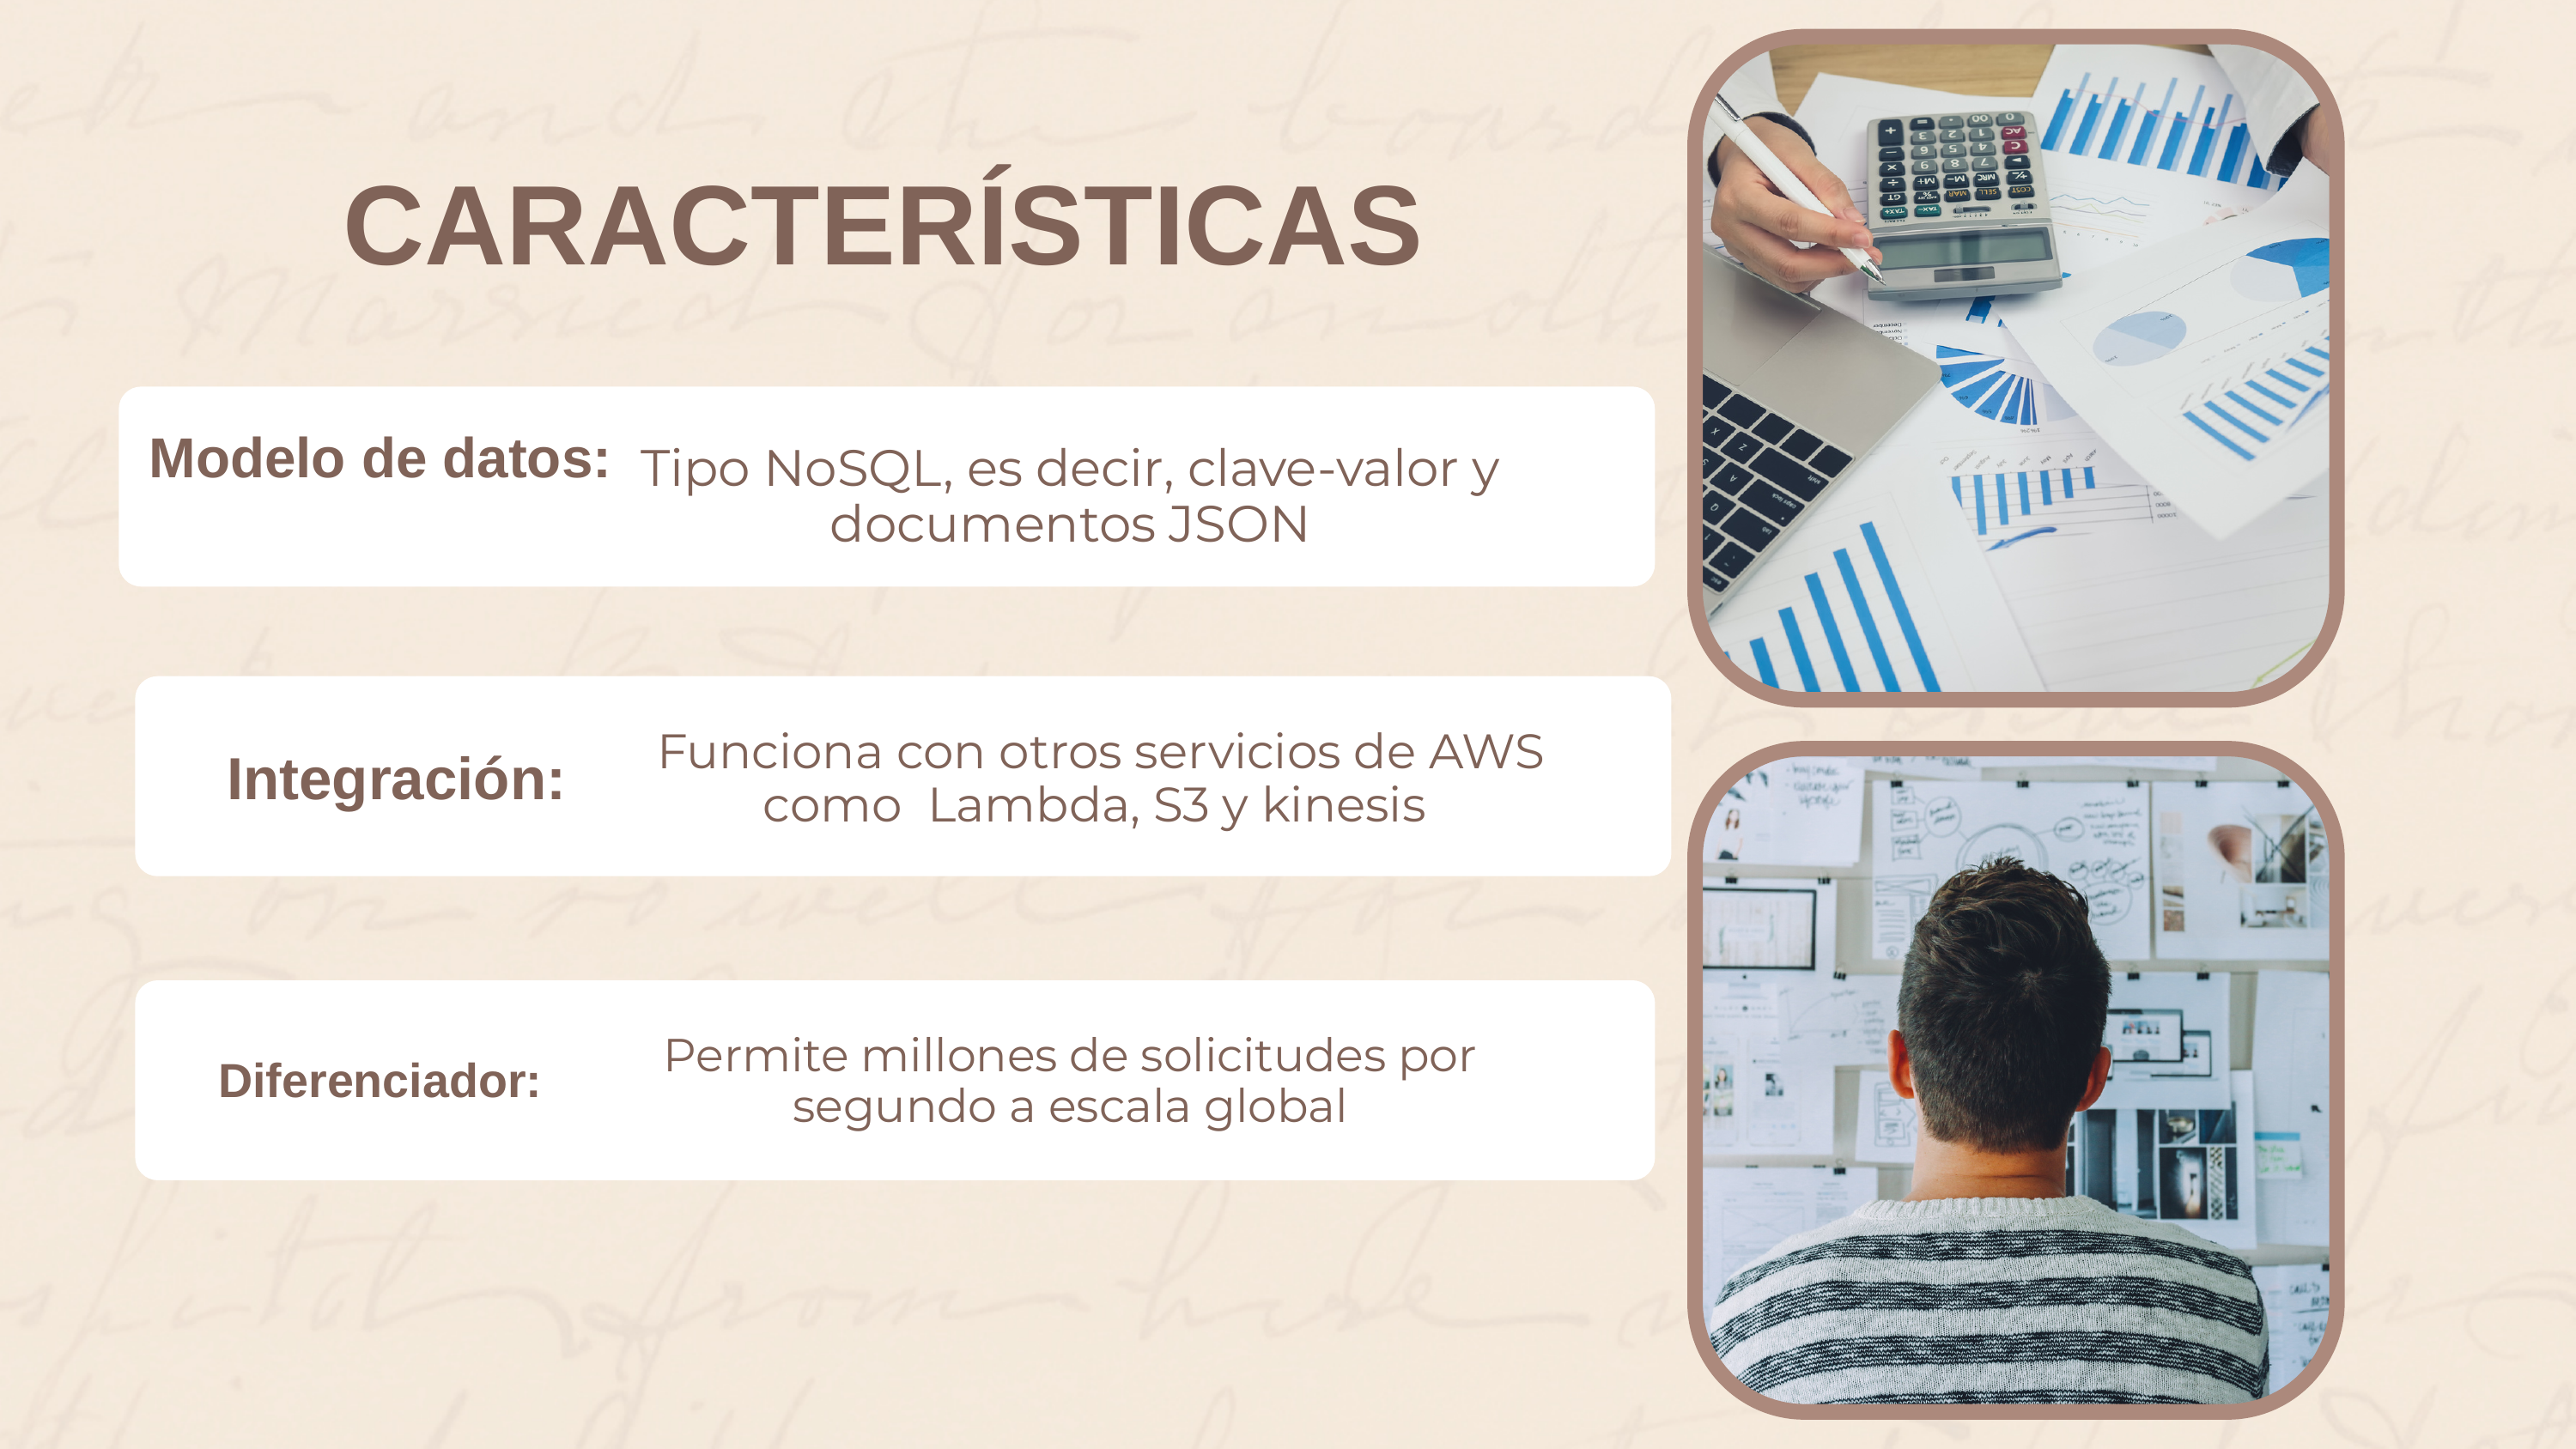

CARACTERÍSTICAS

Modelo de datos:
Tipo NoSQL, es decir, clave-valor y documentos JSON

Funciona con otros servicios de AWS como  Lambda, S3 y kinesis

Integración:

Permite millones de solicitudes por segundo a escala global
Diferenciador: